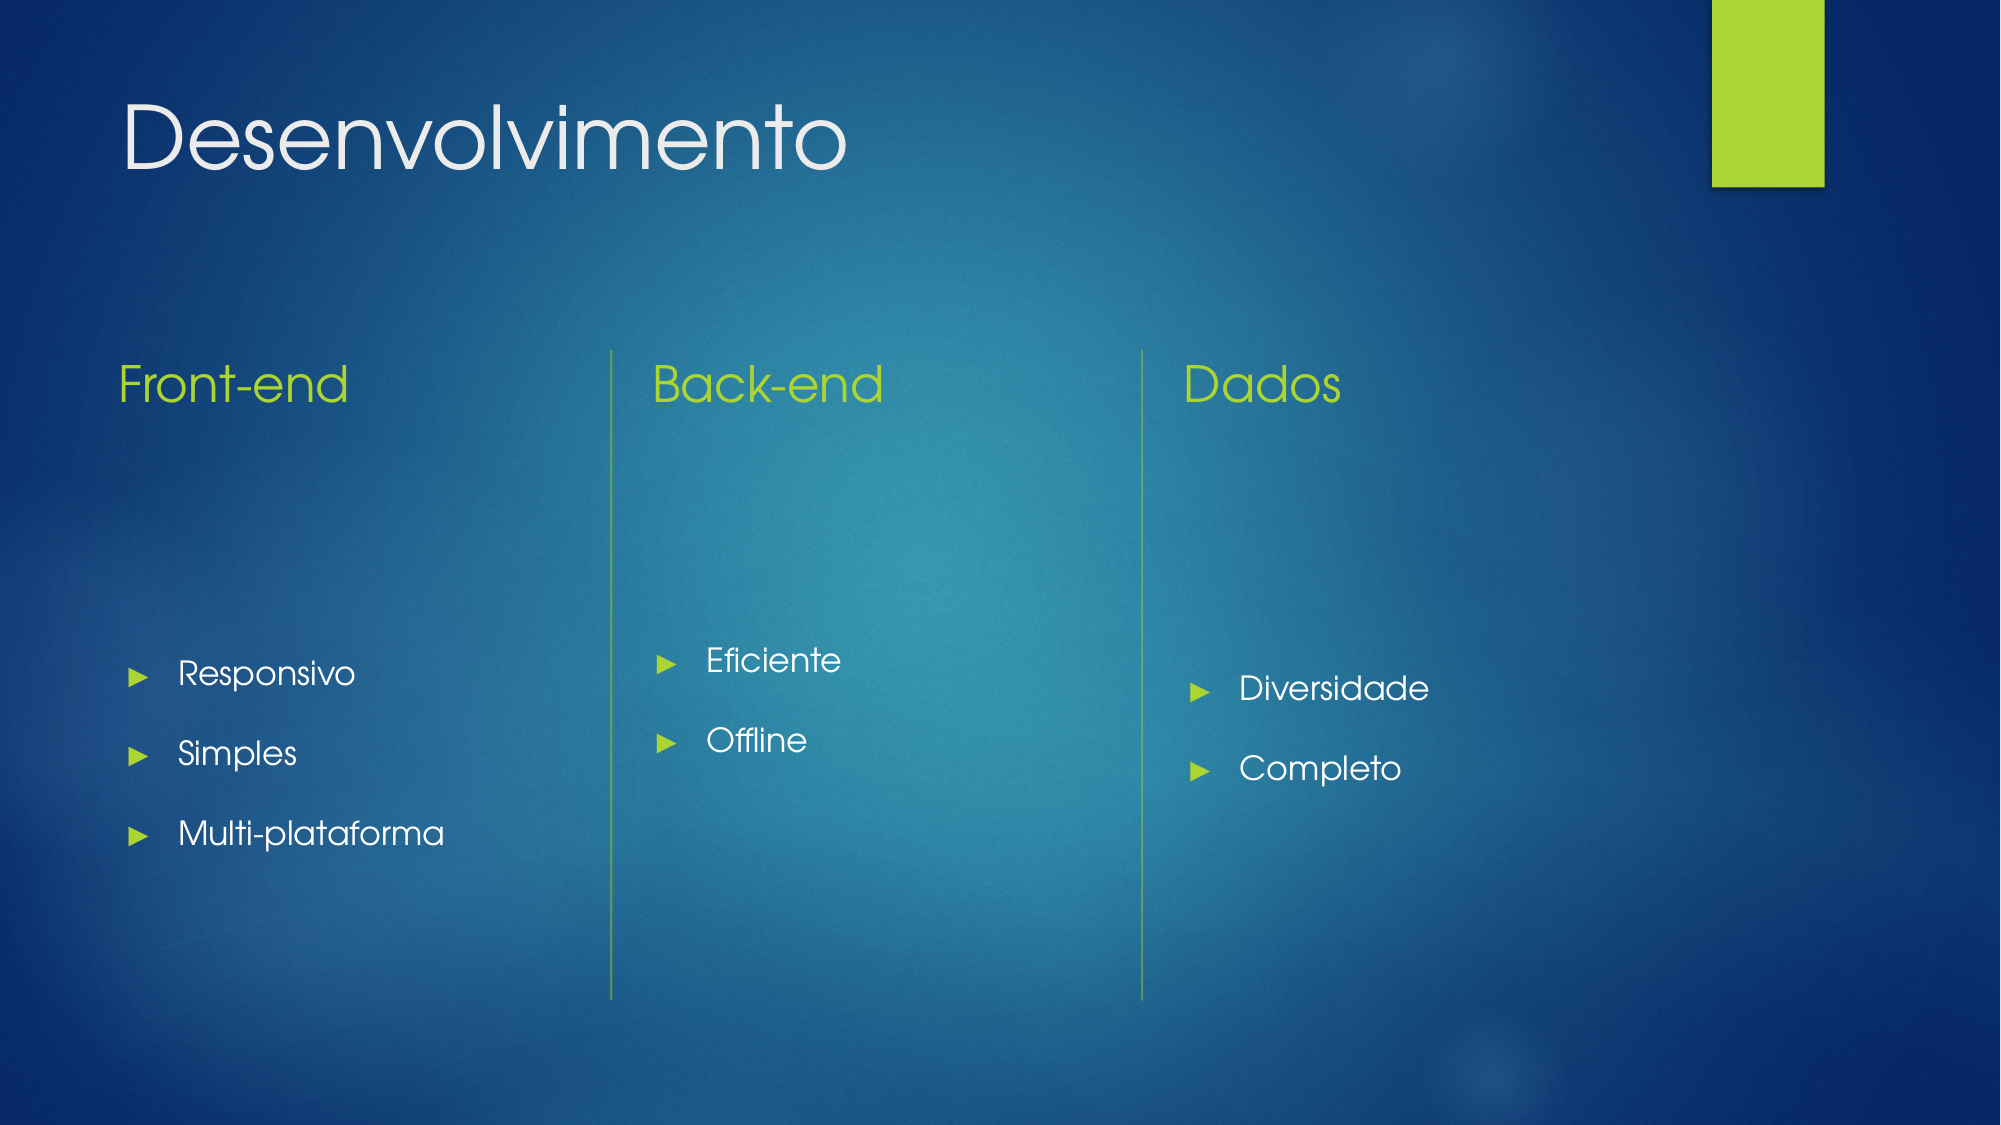

# Desenvolvimento
Front-end
Back-end
Dados
Responsivo
Simples
Multi-plataforma
Eficiente
Offline

Diversidade
Completo